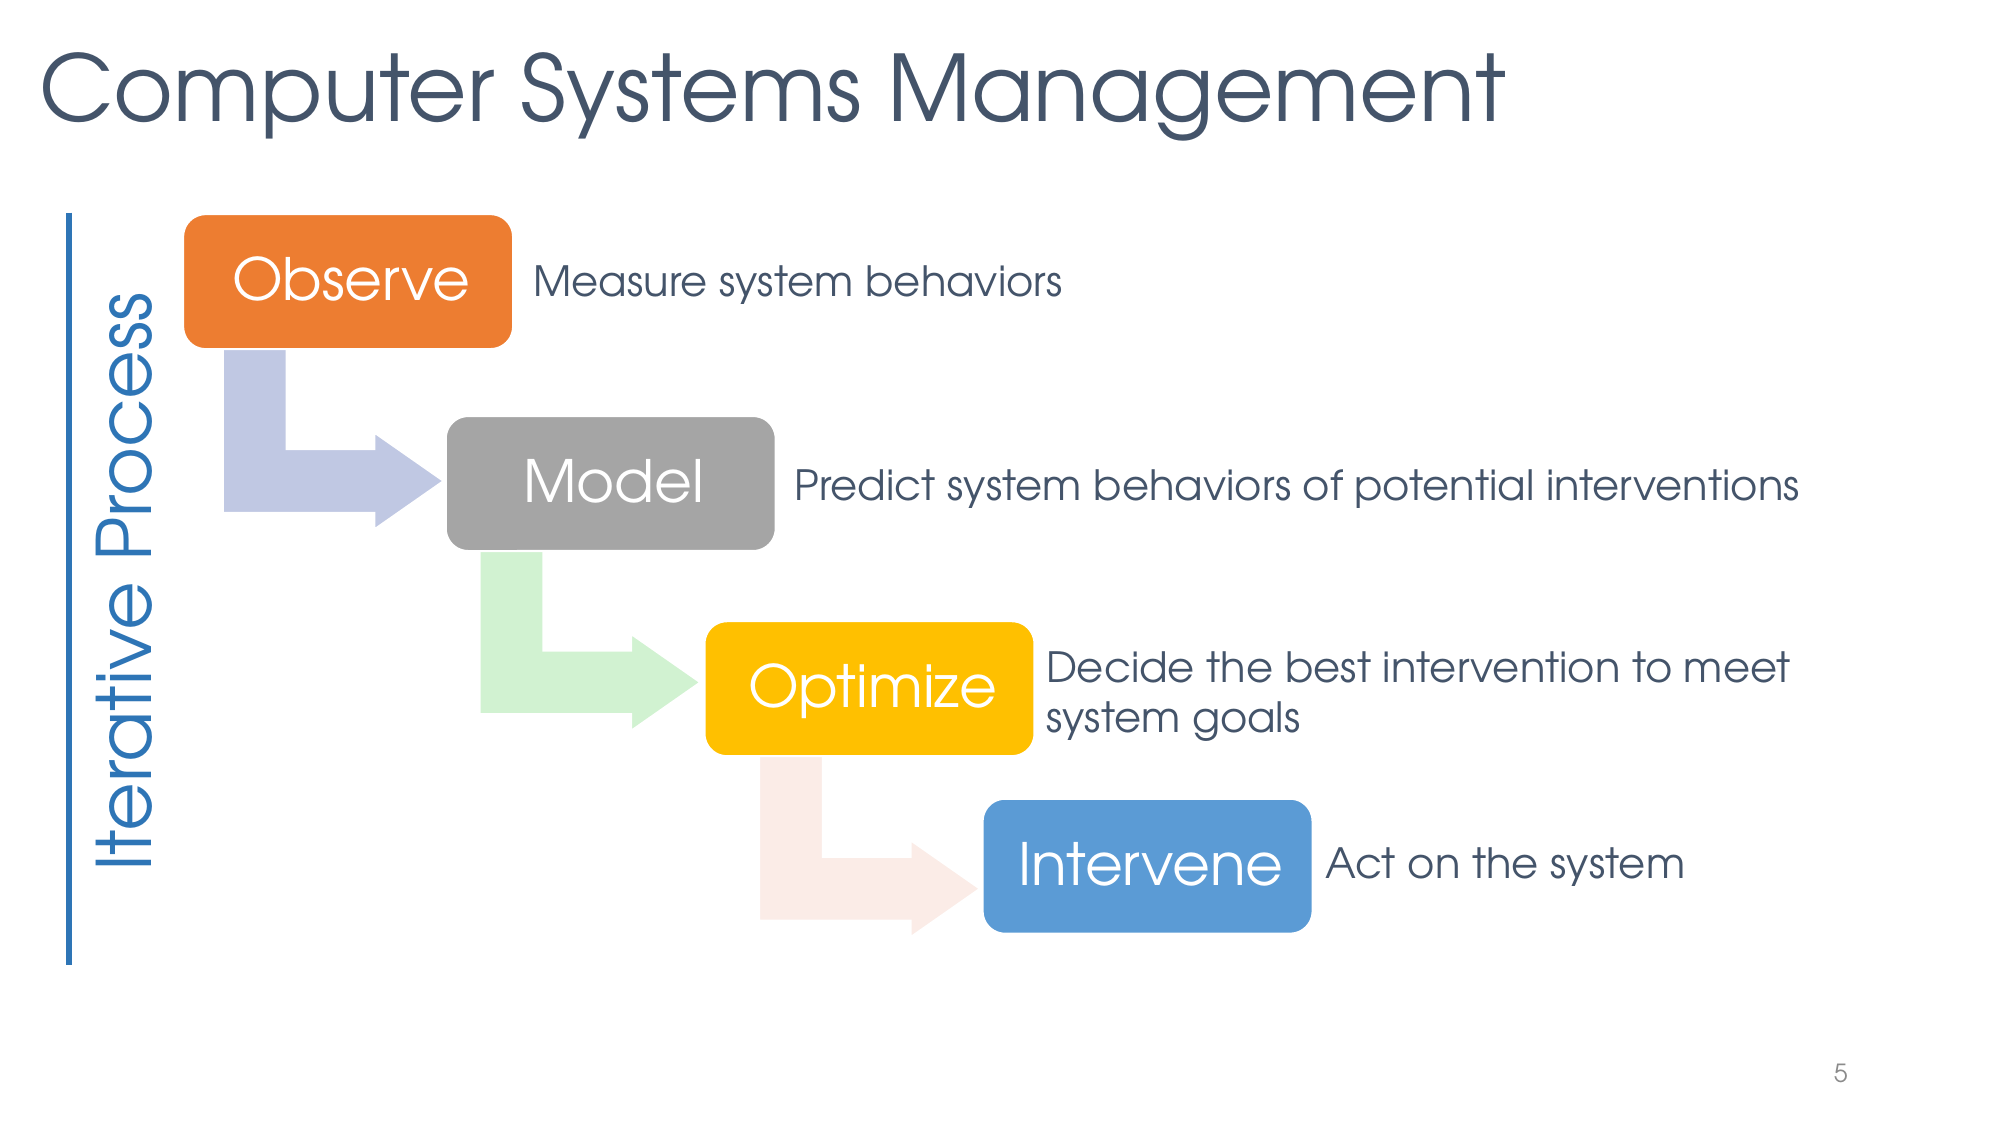

Computer Systems Management
Observe
Model
Optimize
Intervene
Iterative Process
Measure system behaviors
Predict system behaviors of potential interventions
Decide the best intervention to meet system goals
Act on the system
5